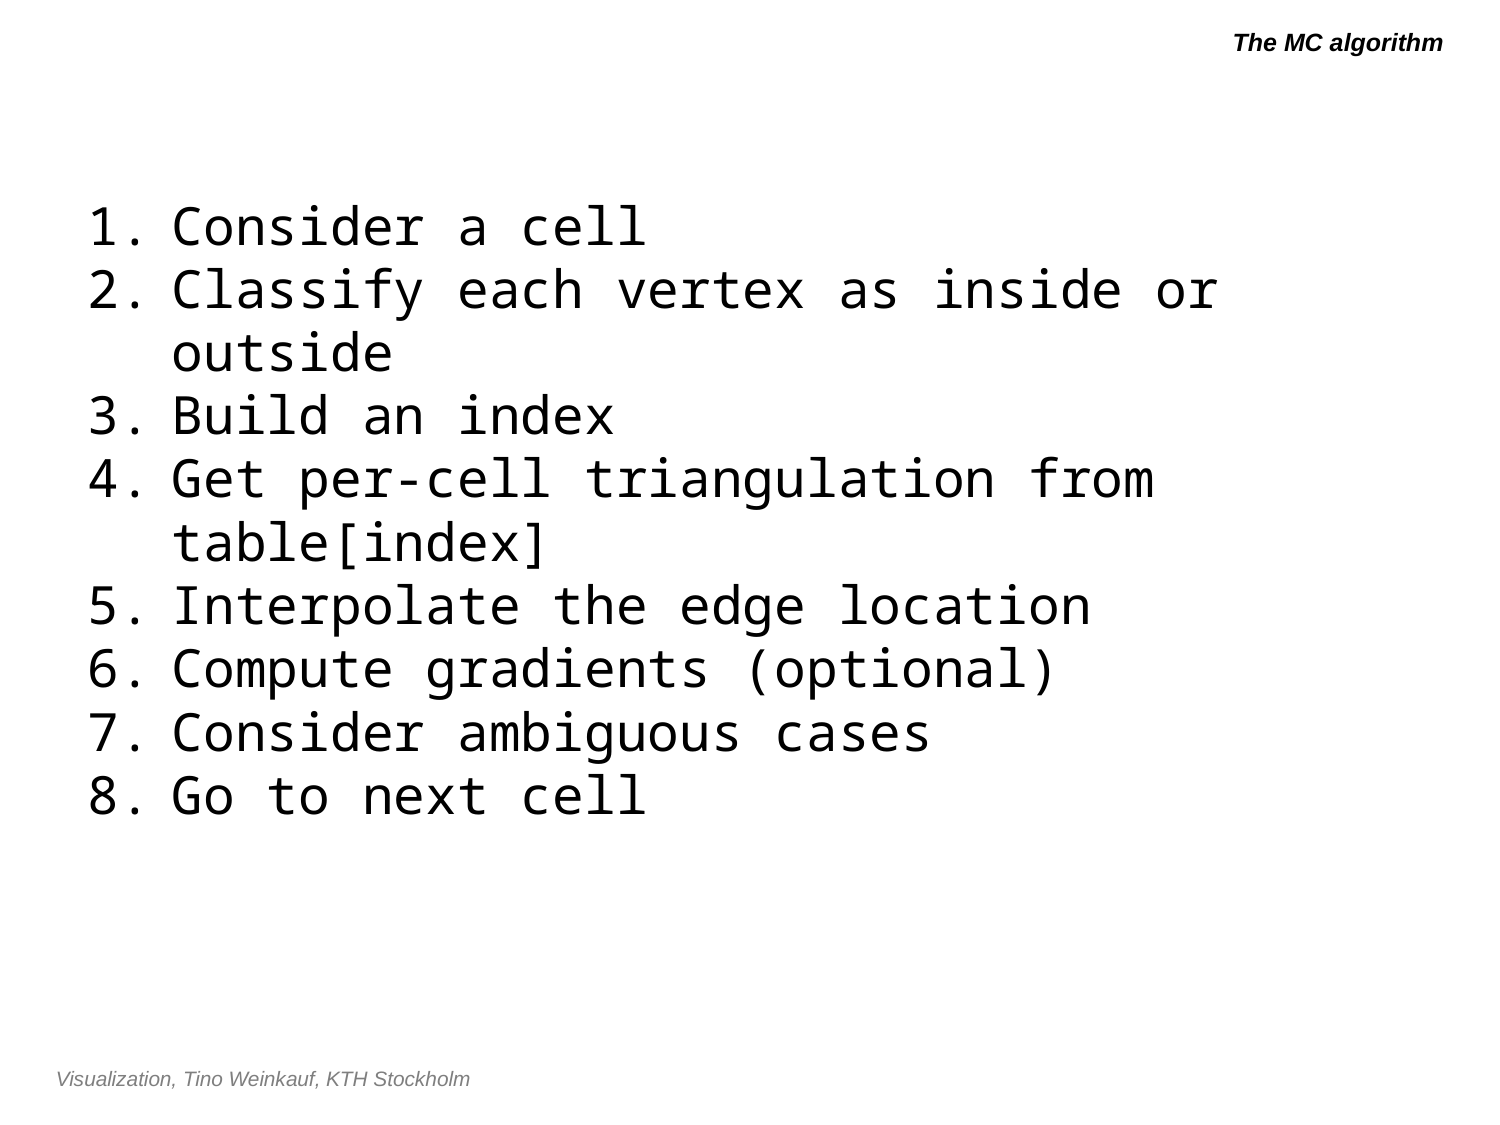

# The MC algorithm
Consider a cell
Classify each vertex as inside or
outside
Build an index
Get per-cell triangulation from table[index]
Interpolate the edge location
Compute gradients (optional)
Consider ambiguous cases
Go to next cell